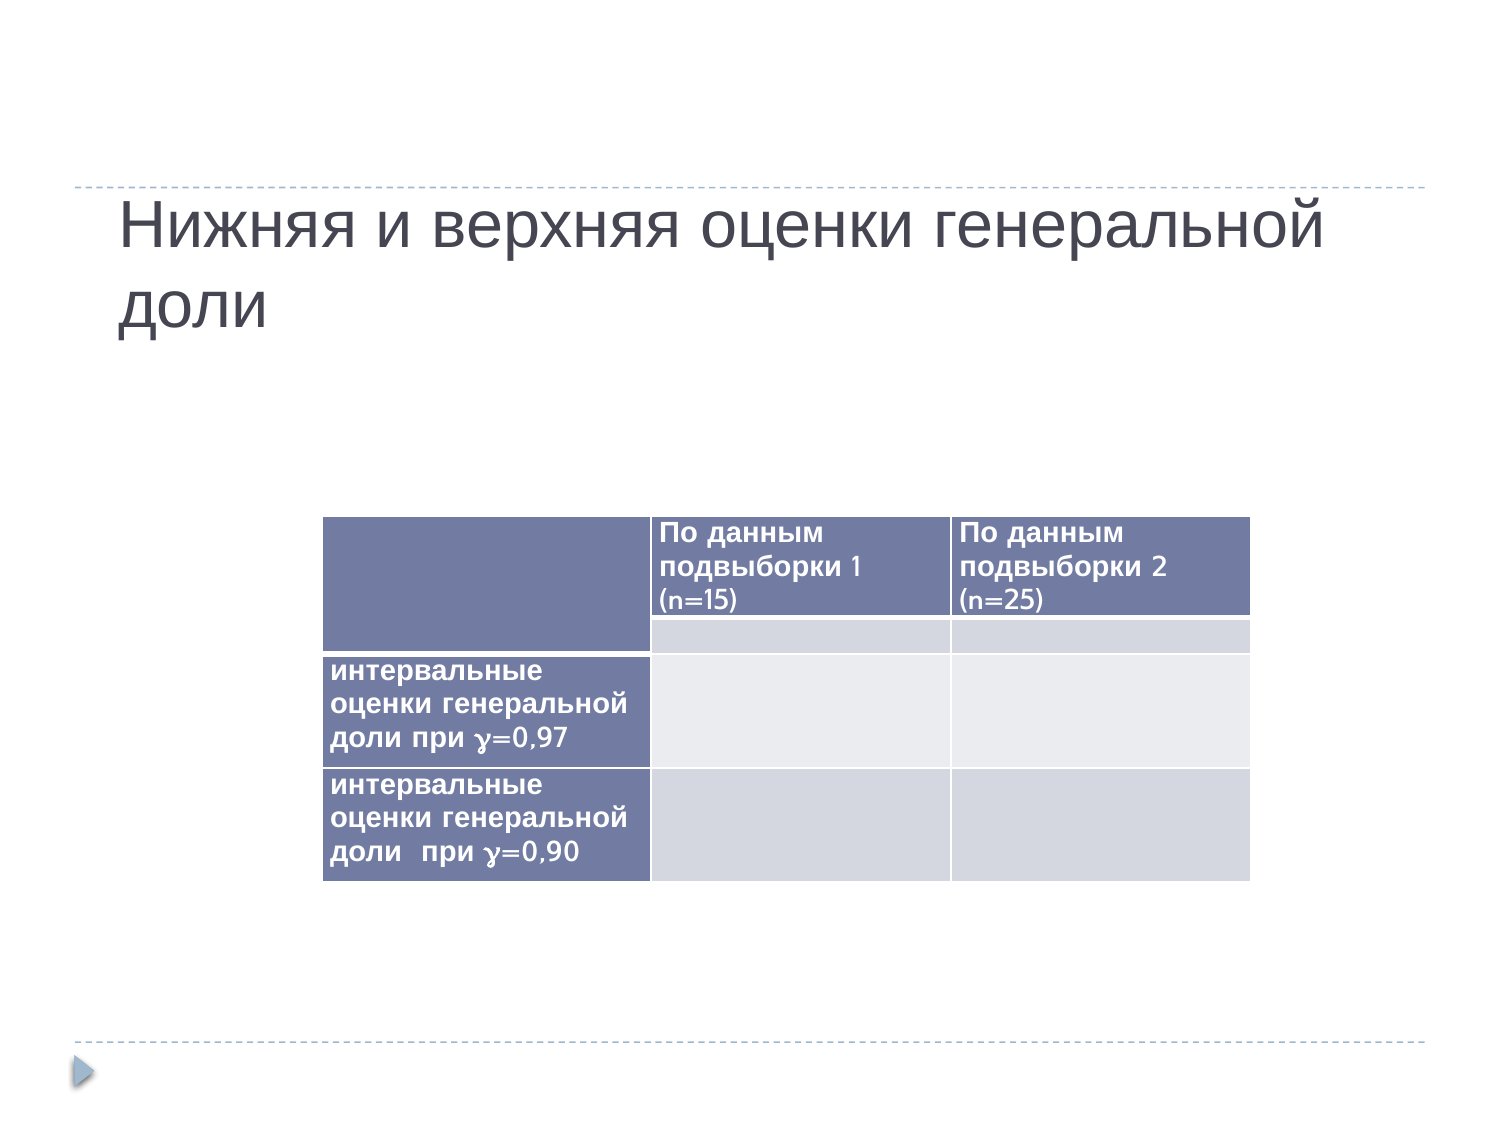

# Нижняя и верхняя оценки генеральной доли
|  | По данным подвыборки 1 (n=15) | По данным подвыборки 2 (n=25) |
| --- | --- | --- |
|  |  |  |
| интервальные оценки генеральной доли при γ=0,97 |  |  |
| интервальные оценки генеральной доли при γ=0,90 |  |  |